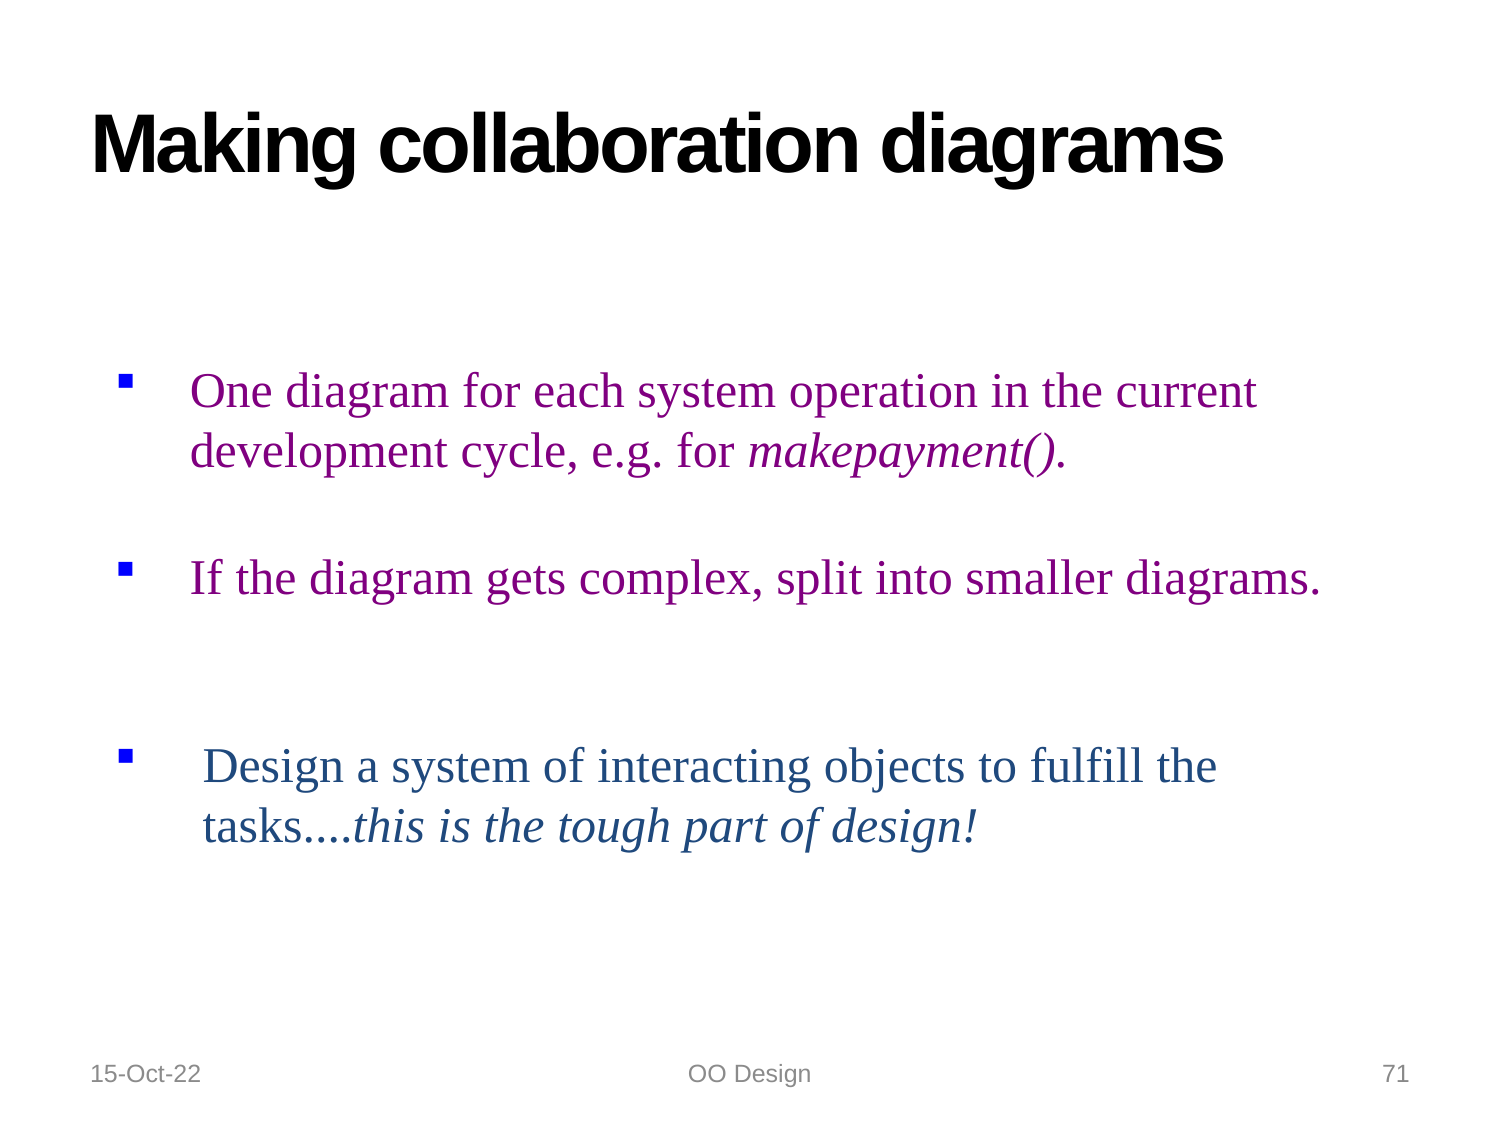

# Making collaboration diagrams
One diagram for each system operation in the current development cycle, e.g. for makepayment().
If the diagram gets complex, split into smaller diagrams.
Design a system of interacting objects to fulfill the tasks....this is the tough part of design!
15-Oct-22
OO Design
71